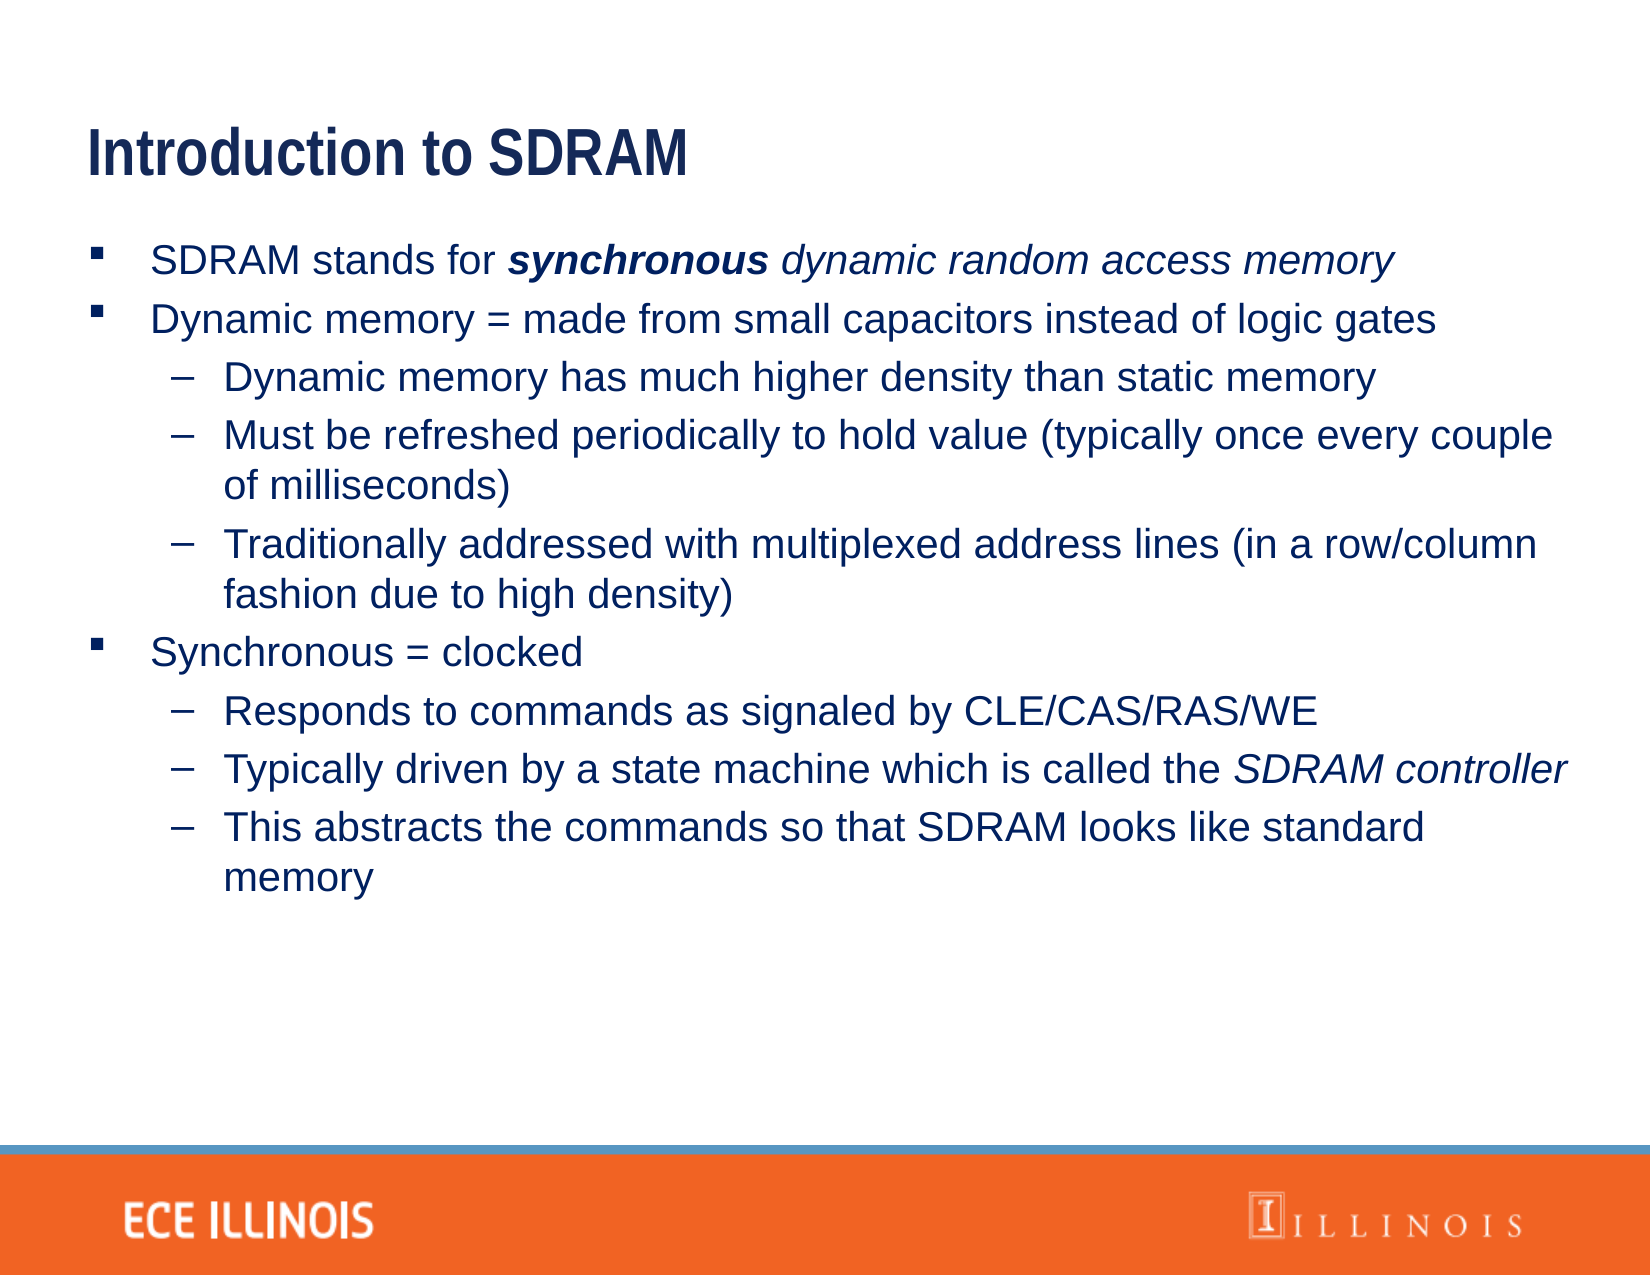

Introduction to SDRAM
SDRAM stands for synchronous dynamic random access memory
Dynamic memory = made from small capacitors instead of logic gates
Dynamic memory has much higher density than static memory
Must be refreshed periodically to hold value (typically once every couple of milliseconds)
Traditionally addressed with multiplexed address lines (in a row/column fashion due to high density)
Synchronous = clocked
Responds to commands as signaled by CLE/CAS/RAS/WE
Typically driven by a state machine which is called the SDRAM controller
This abstracts the commands so that SDRAM looks like standard memory